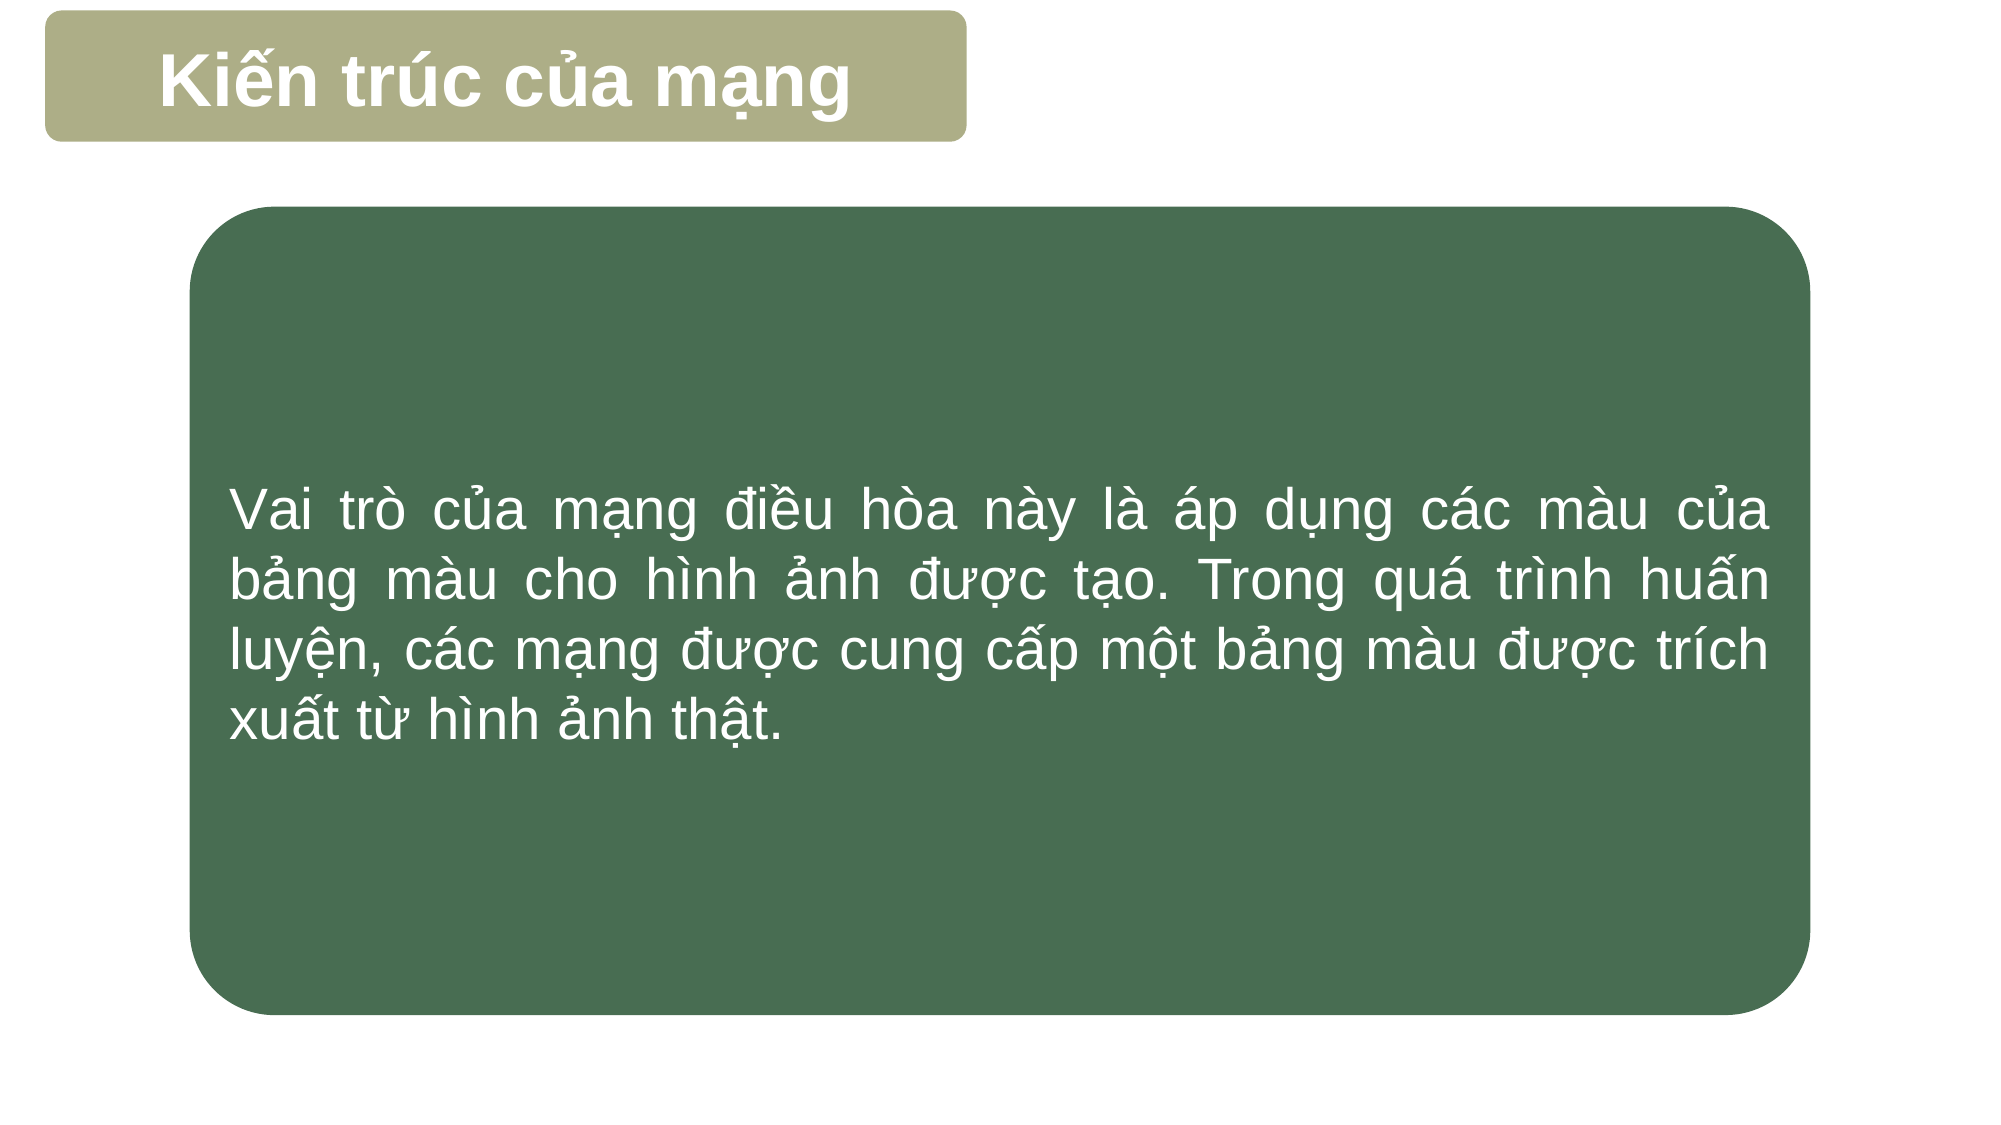

Kiến trúc của mạng
Vai trò của mạng điều hòa này là áp dụng các màu của bảng màu cho hình ảnh được tạo. Trong quá trình huấn luyện, các mạng được cung cấp một bảng màu được trích xuất từ hình ảnh thật.